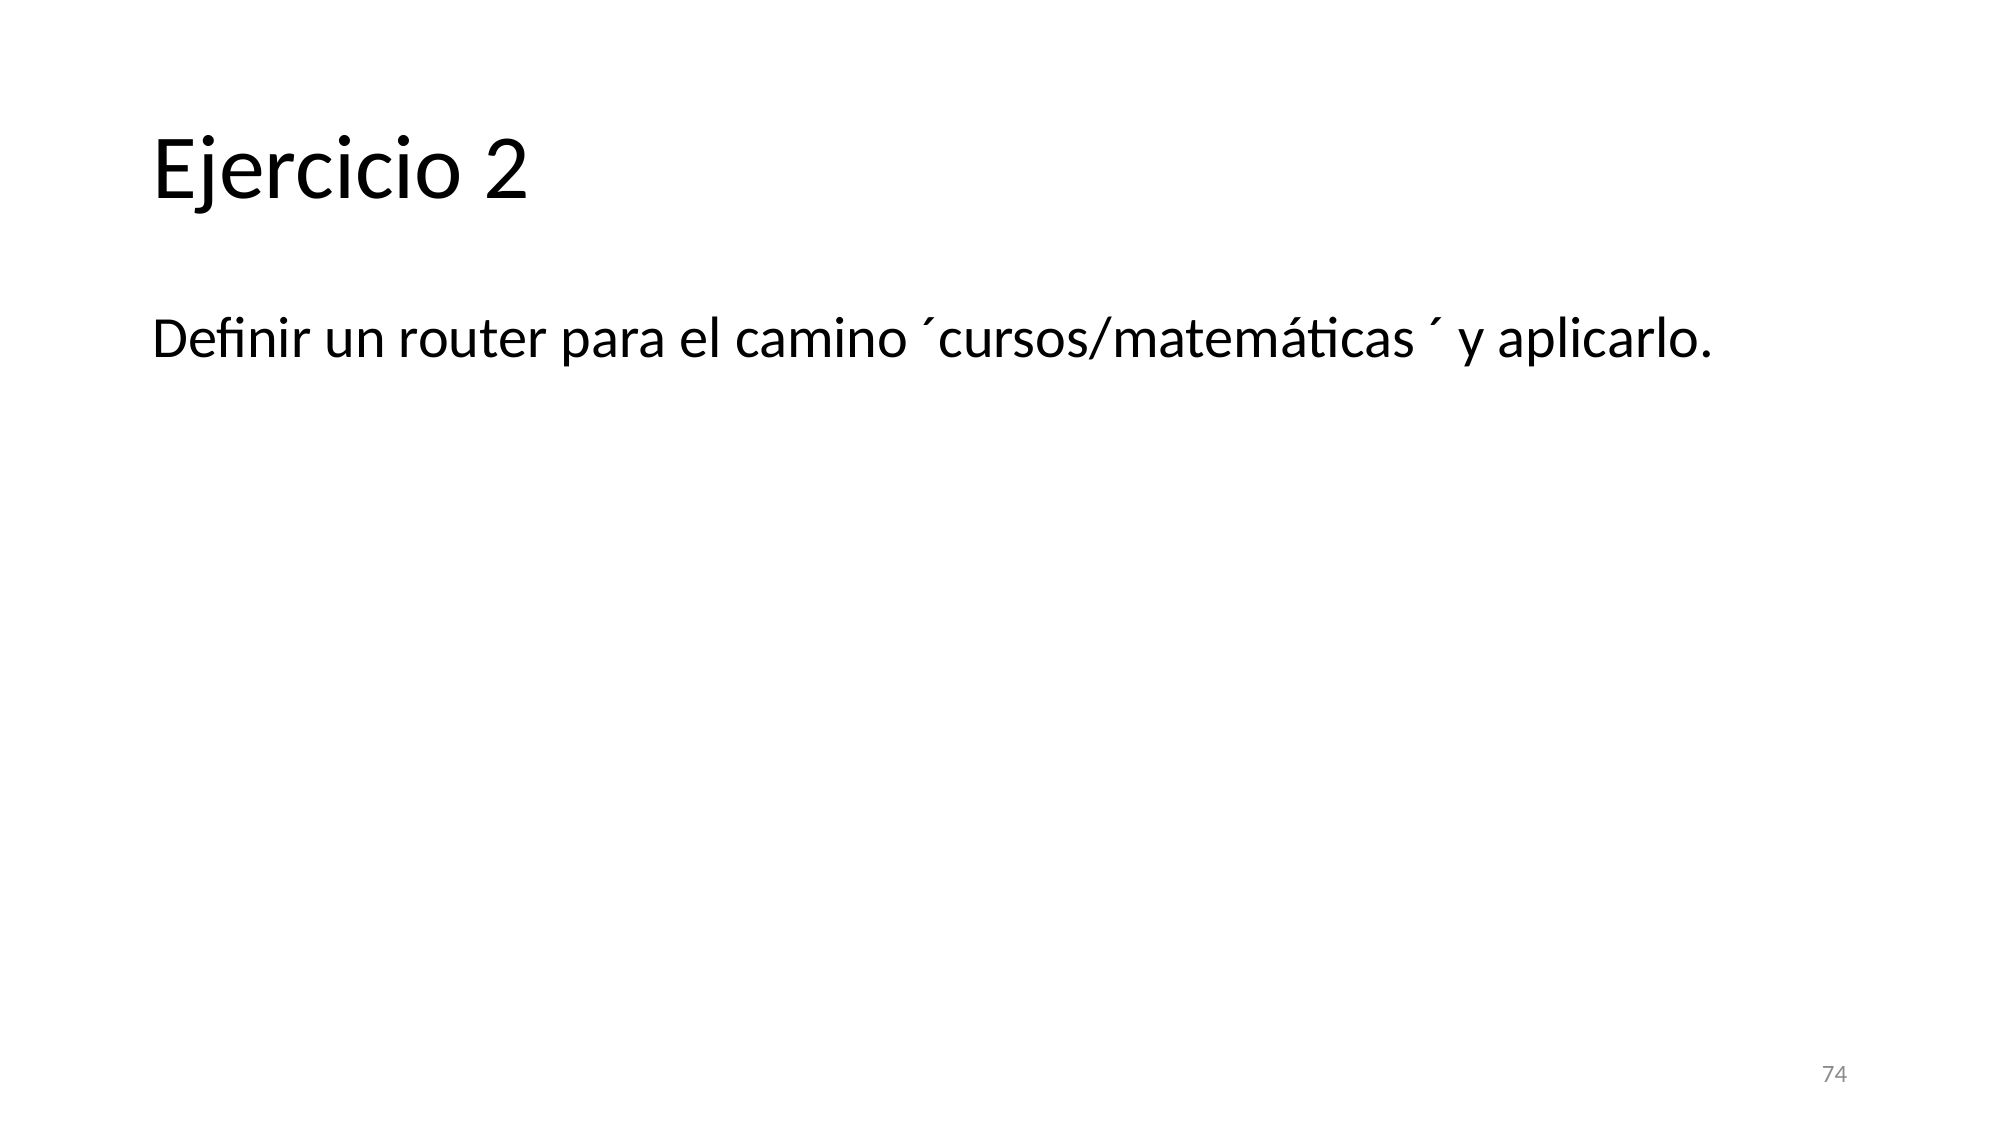

# Ejercicio 2
Definir un router para el camino ´cursos/matemáticas ´ y aplicarlo.

74